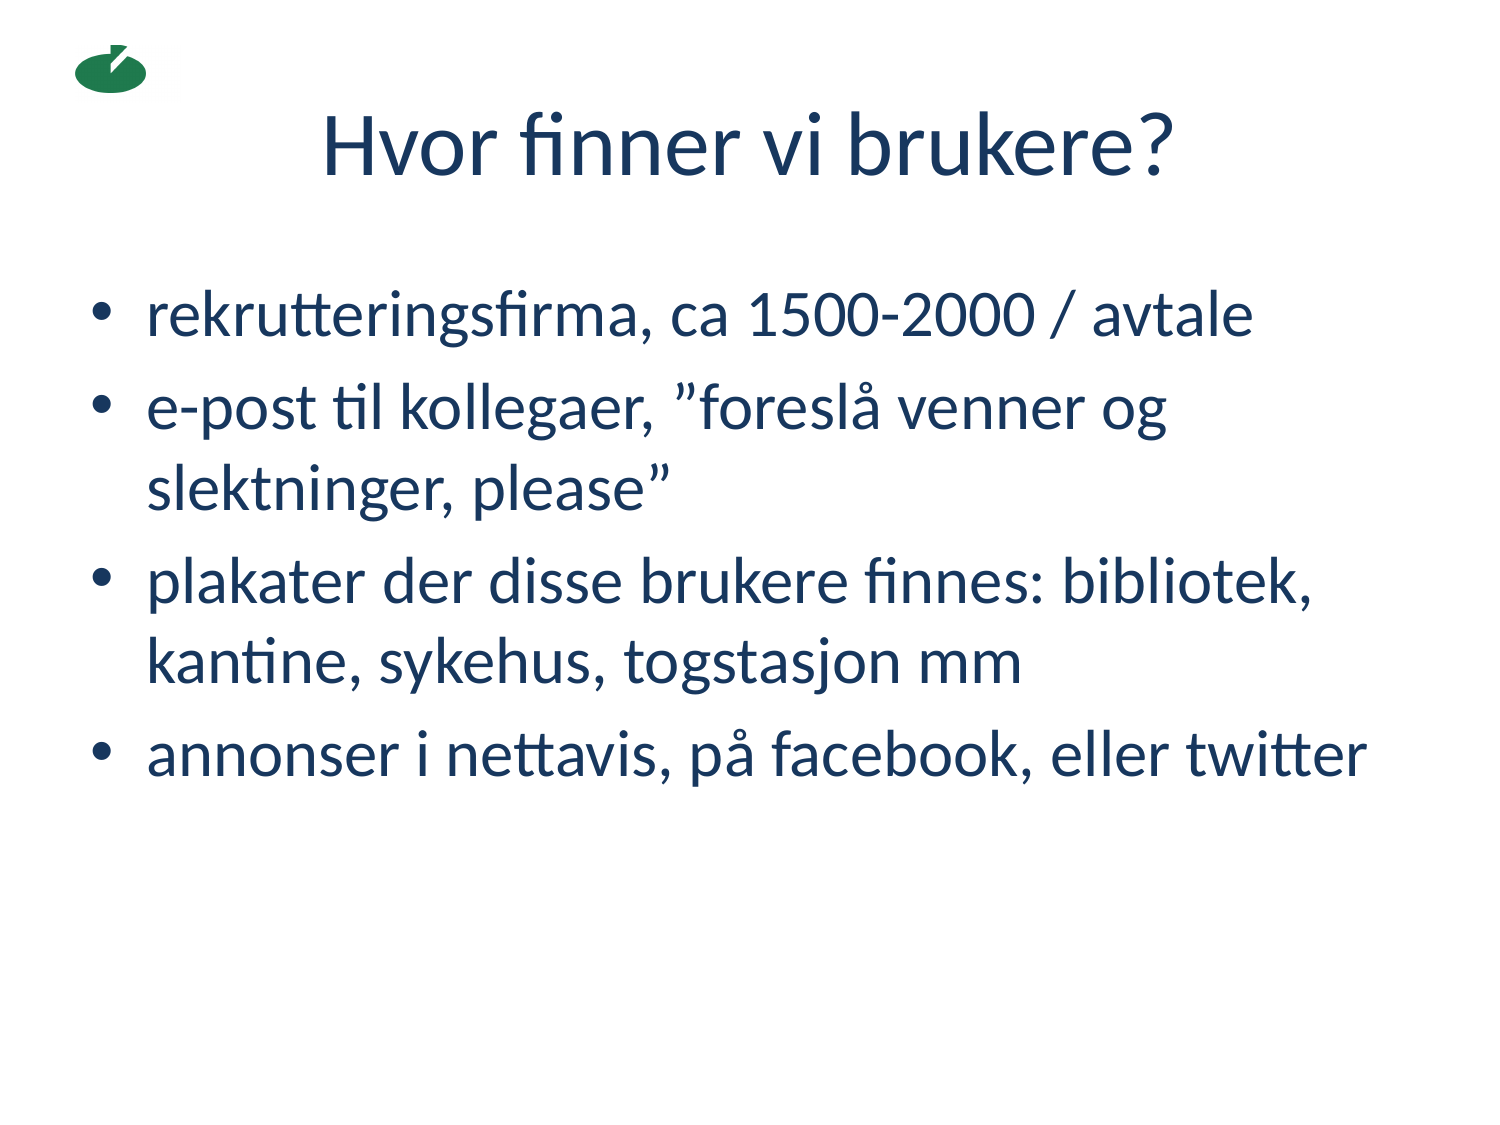

# Hvor finner vi brukere?
rekrutteringsfirma, ca 1500-2000 / avtale
e-post til kollegaer, ”foreslå venner og slektninger, please”
plakater der disse brukere finnes: bibliotek, kantine, sykehus, togstasjon mm
annonser i nettavis, på facebook, eller twitter